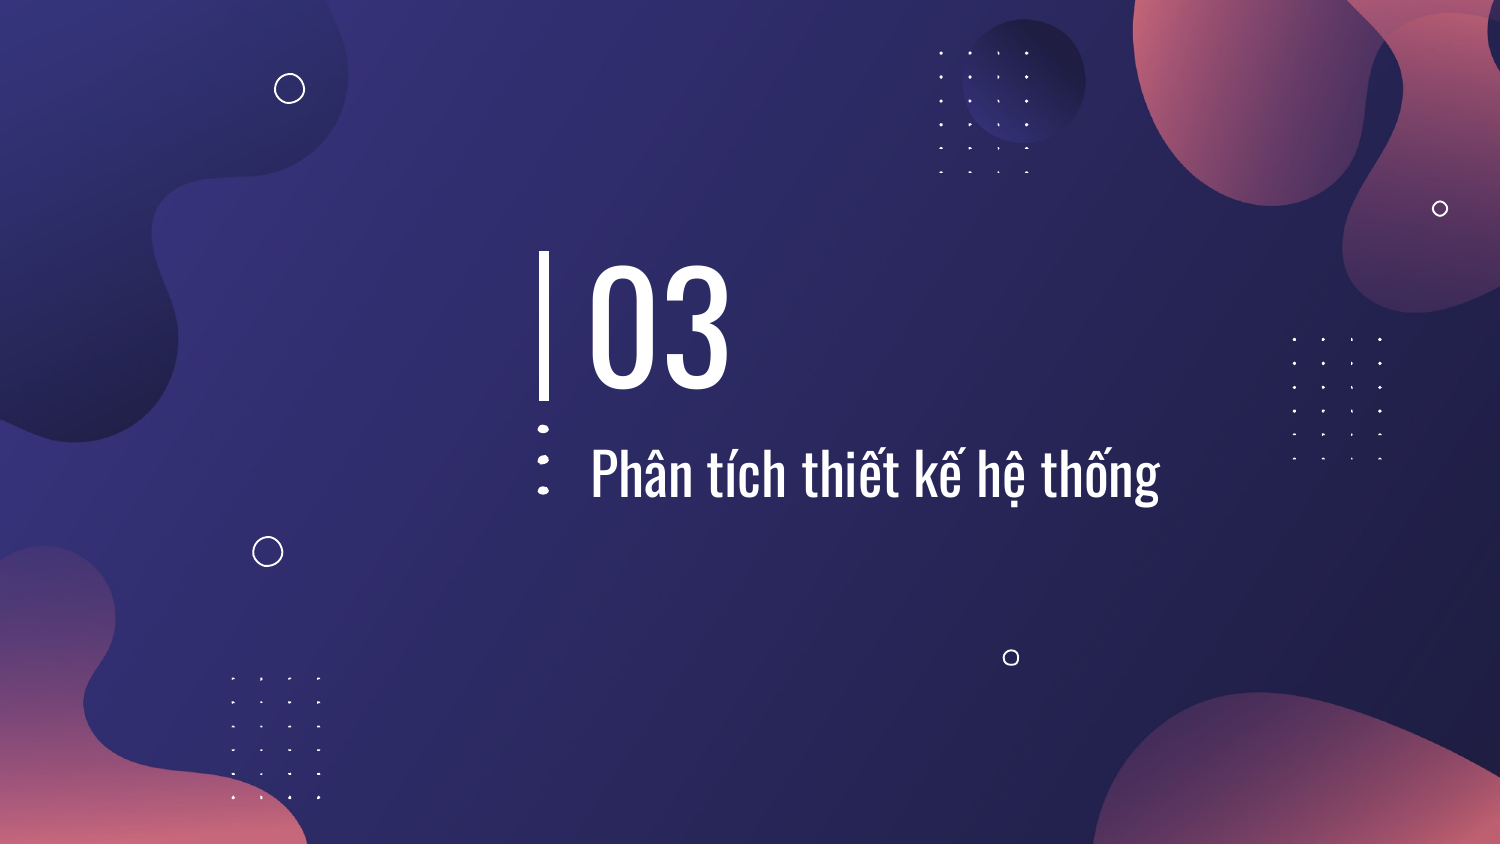

# 03

Phân tích thiết kế hệ thống